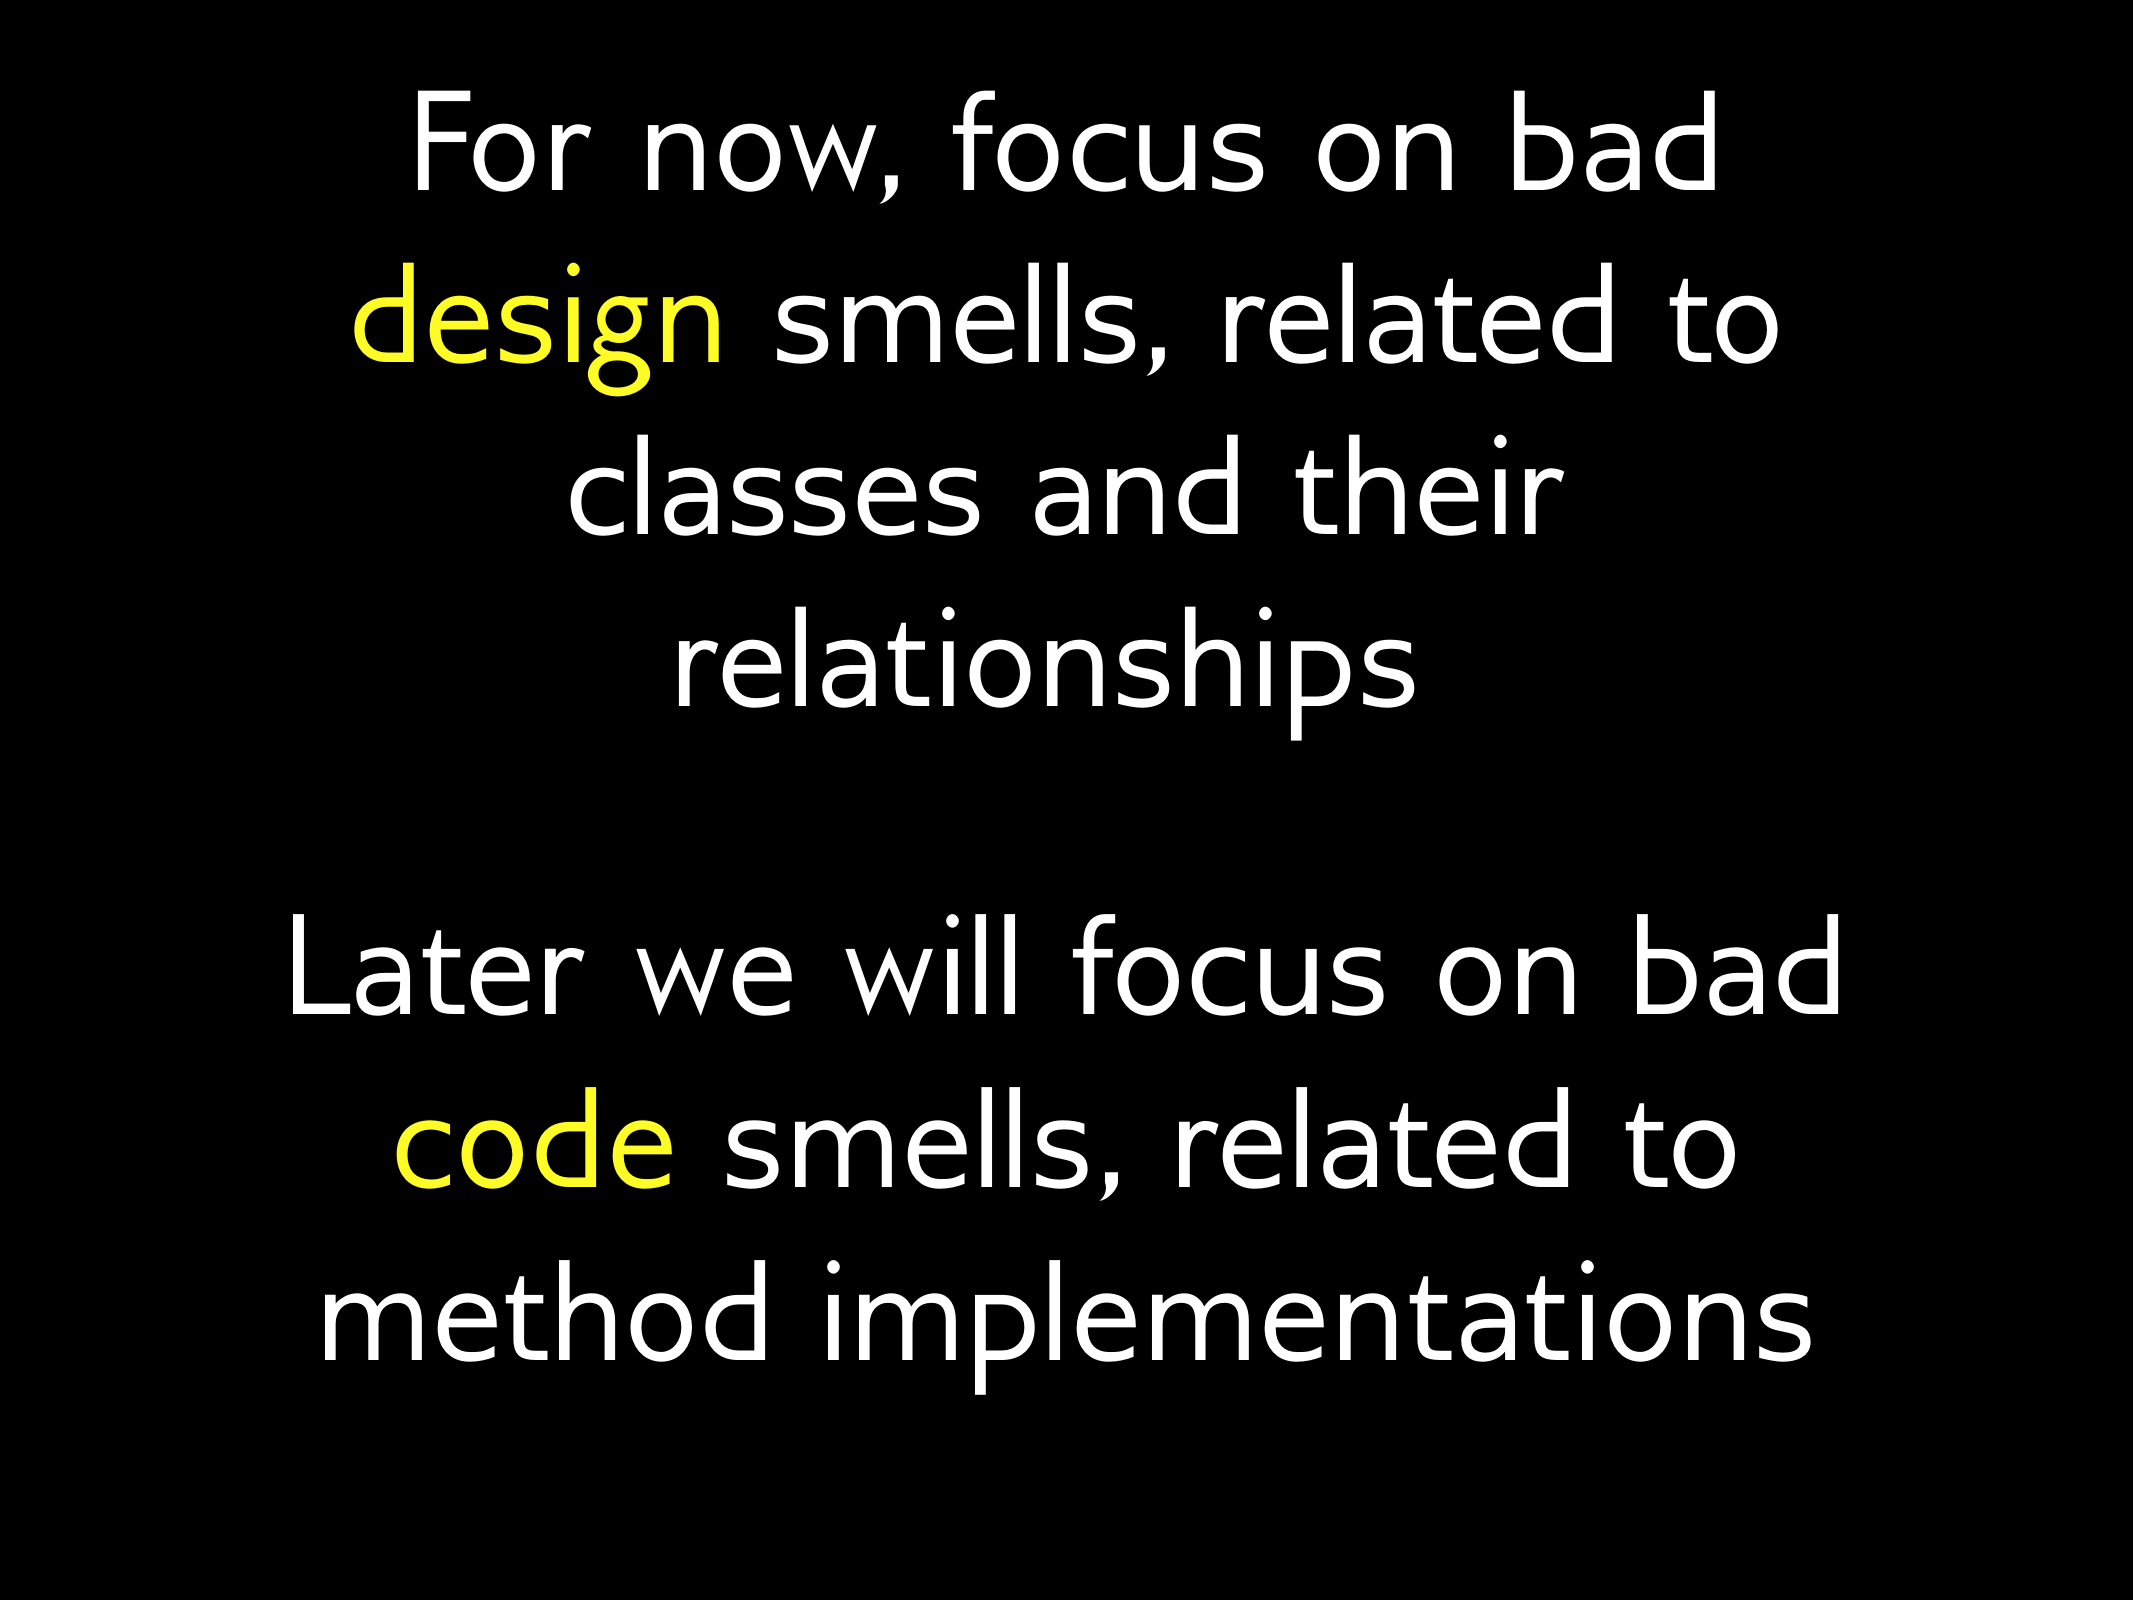

# For now, focus on bad design smells, related to classes and their relationships
Later we will focus on bad code smells, related to method implementations